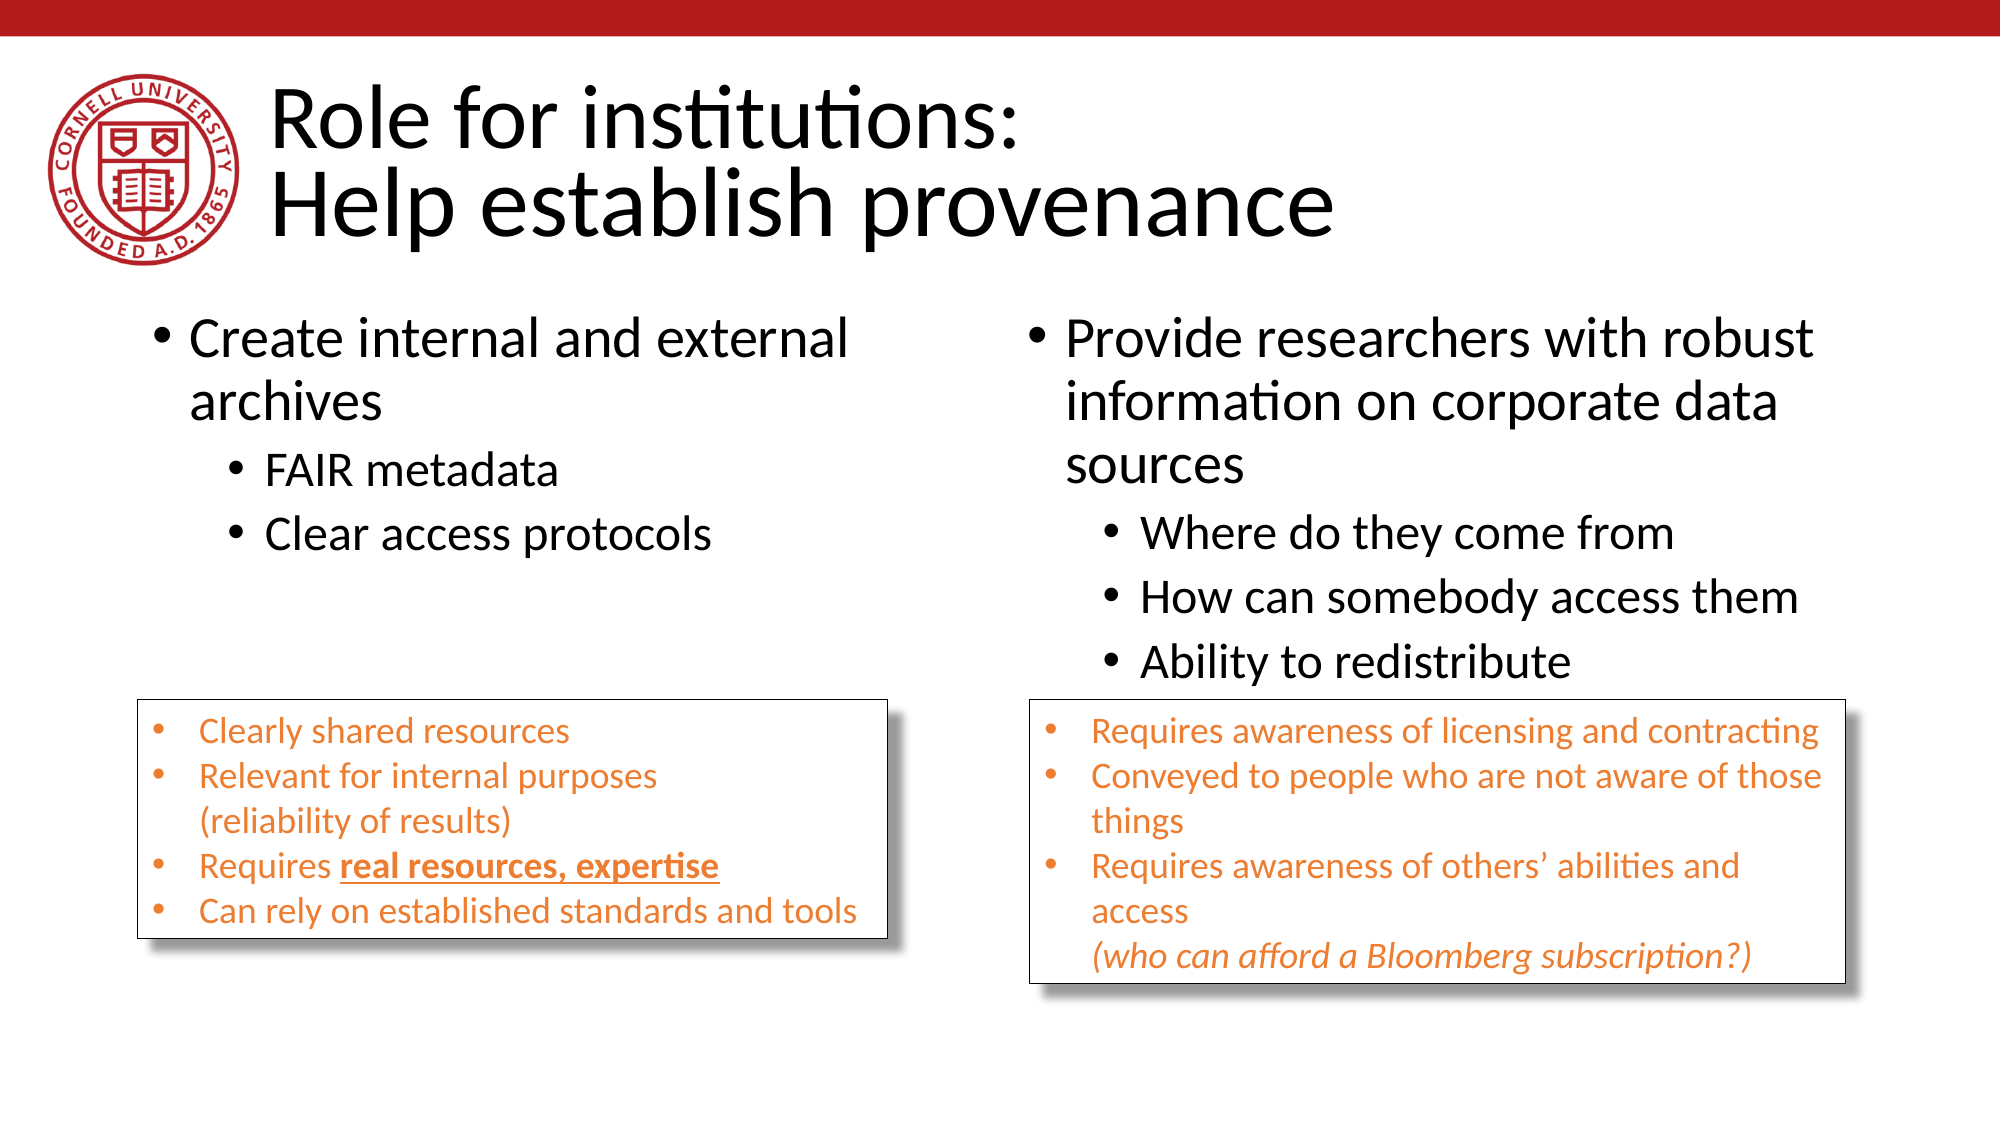

# Role for institutions: Help establish provenance
Provide researchers with robust information on corporate data sources
Where do they come from
How can somebody access them
Ability to redistribute
Create internal and external archives
FAIR metadata
Clear access protocols

Clearly shared resources
Relevant for internal purposes
(reliability of results)
Requires real resources, expertise
Can rely on established standards and tools
Requires awareness of licensing and contracting
Conveyed to people who are not aware of those things
Requires awareness of others’ abilities and access
(who can afford a Bloomberg subscription?)